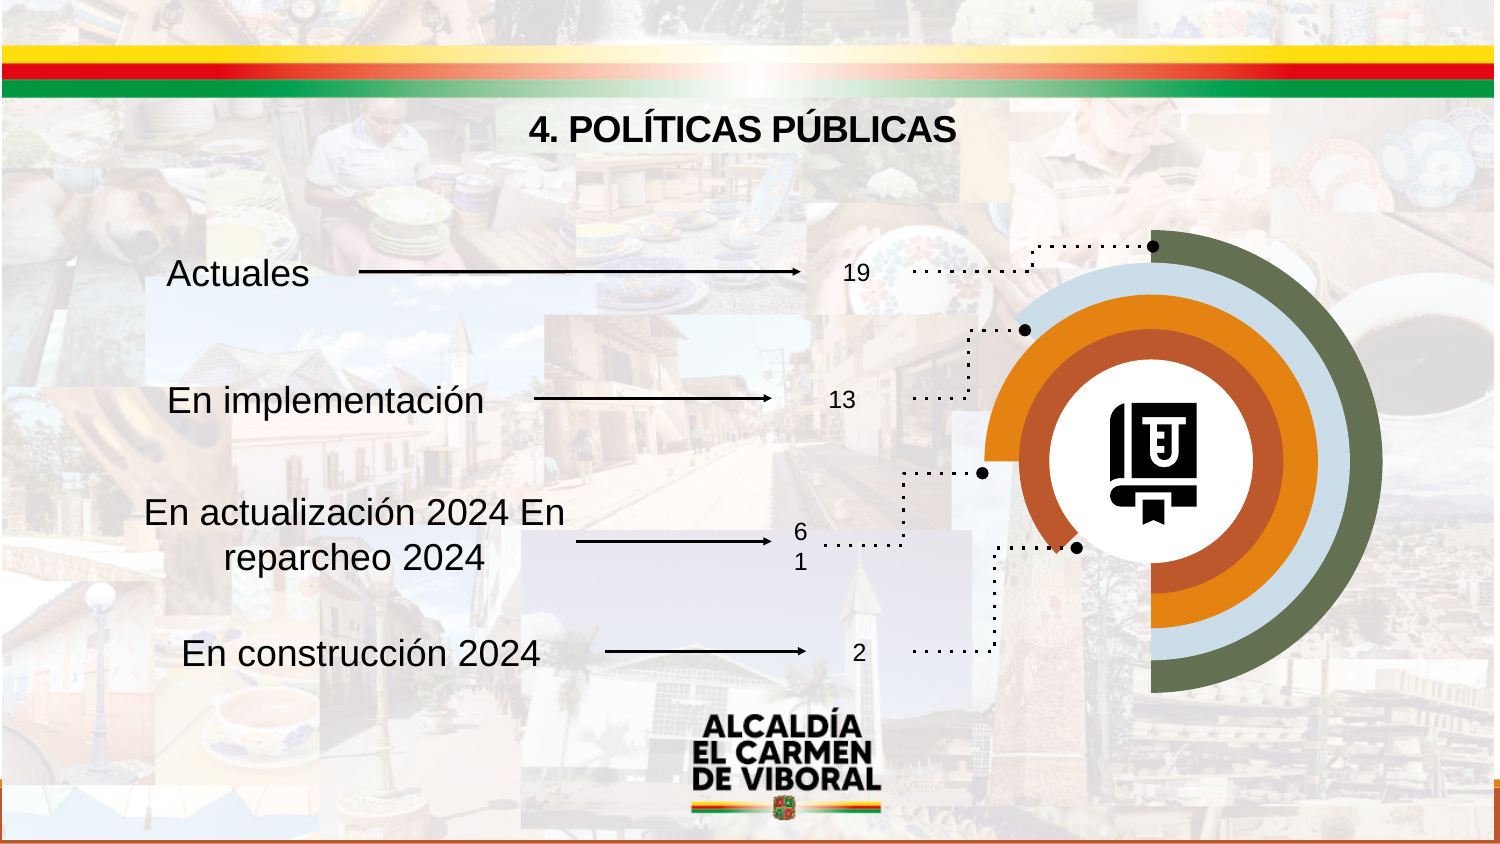

# 4. POLÍTICAS PÚBLICAS
Actuales

19

En implementación

13

En actualización 2024 En reparcheo 2024
6 1
En construcción 2024
2